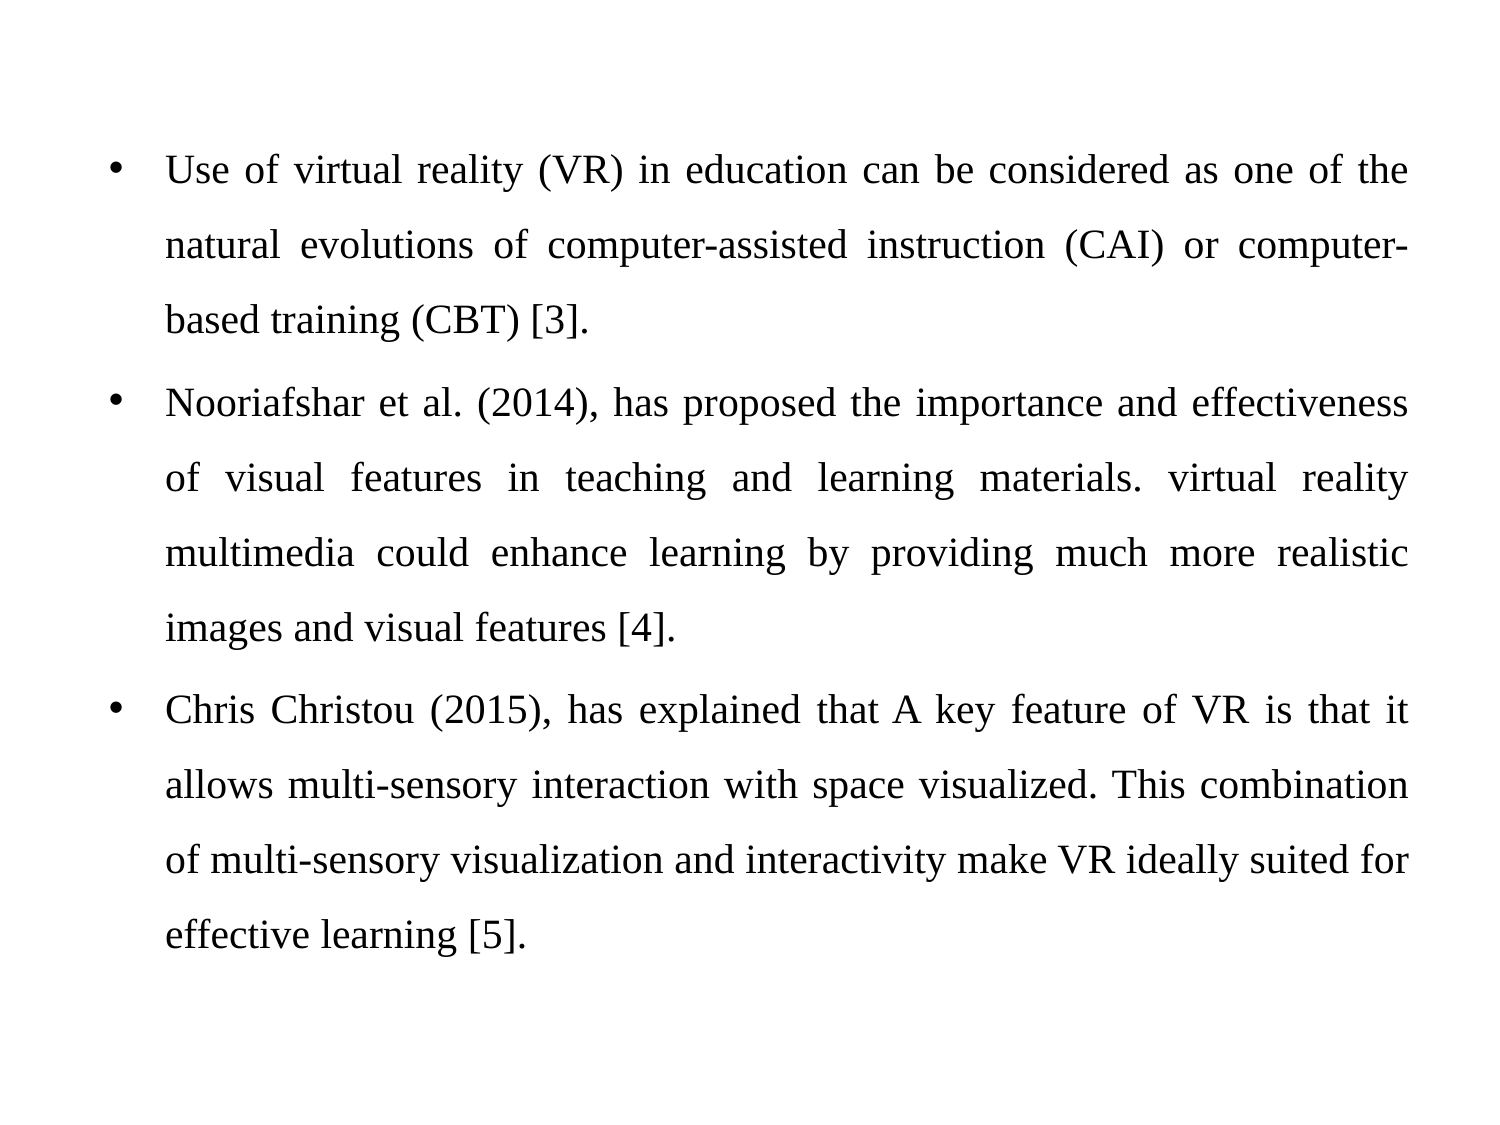

Use of virtual reality (VR) in education can be considered as one of the natural evolutions of computer-assisted instruction (CAI) or computer-based training (CBT) [3].
Nooriafshar et al. (2014), has proposed the importance and effectiveness of visual features in teaching and learning materials. virtual reality multimedia could enhance learning by providing much more realistic images and visual features [4].
Chris Christou (2015), has explained that A key feature of VR is that it allows multi-sensory interaction with space visualized. This combination of multi-sensory visualization and interactivity make VR ideally suited for effective learning [5].